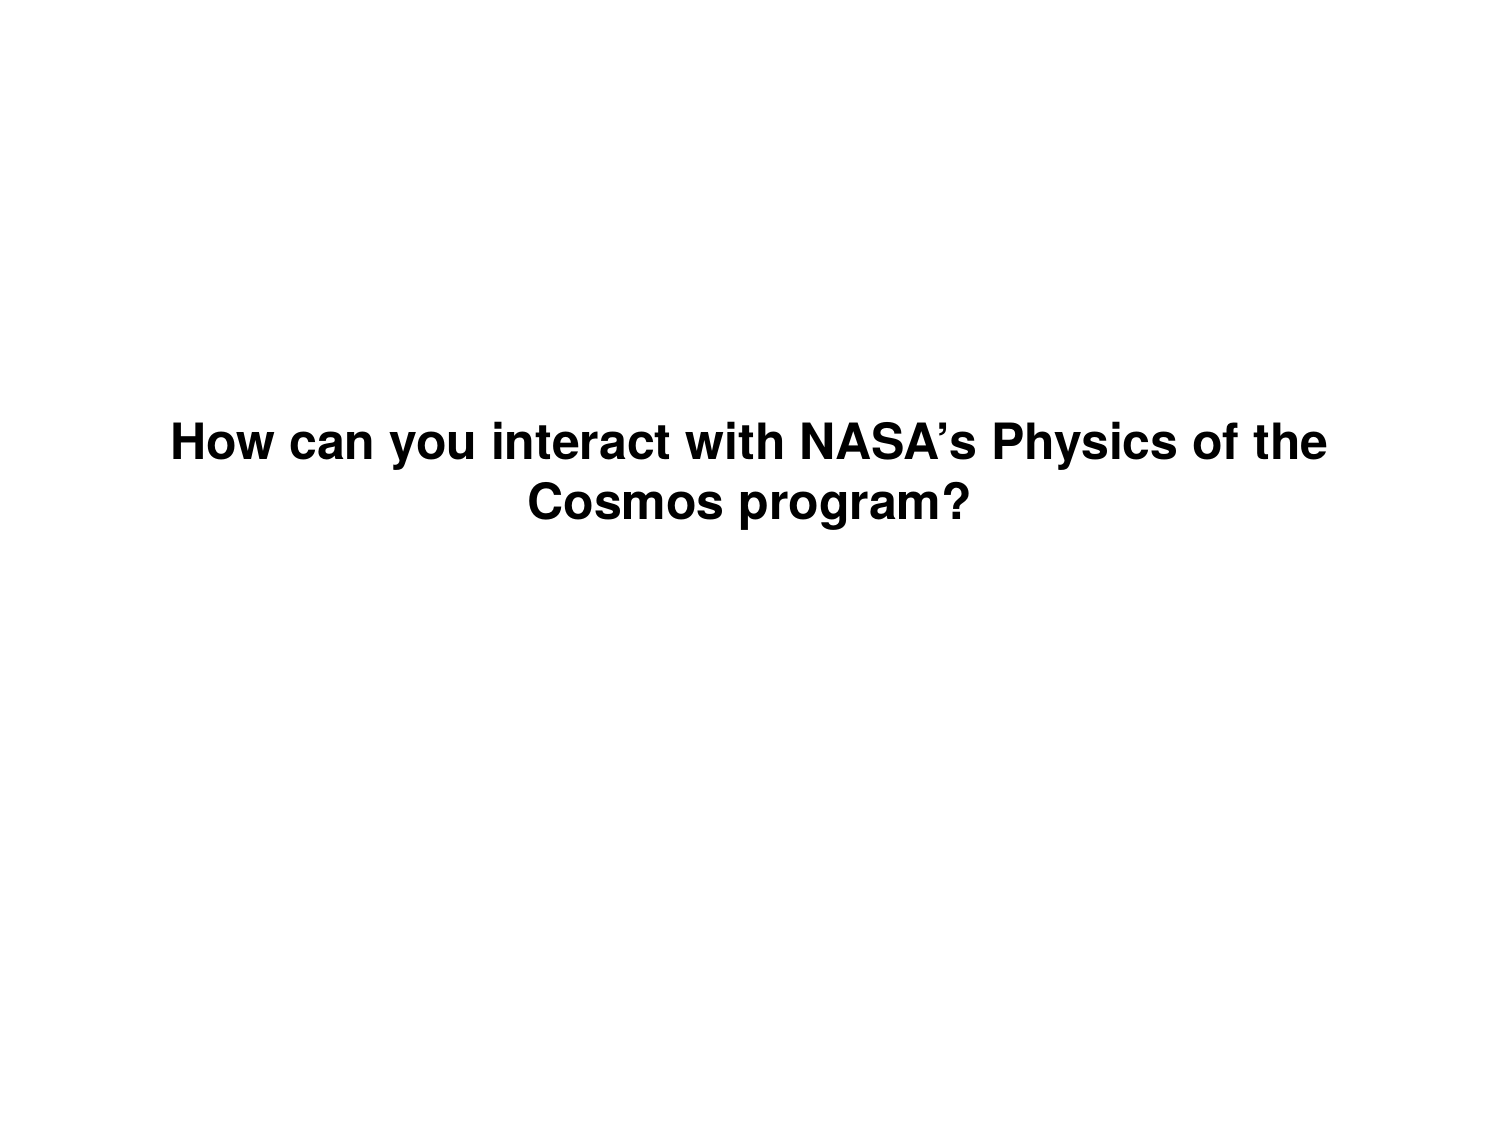

# How can you interact with NASA’s Physics of the Cosmos program?